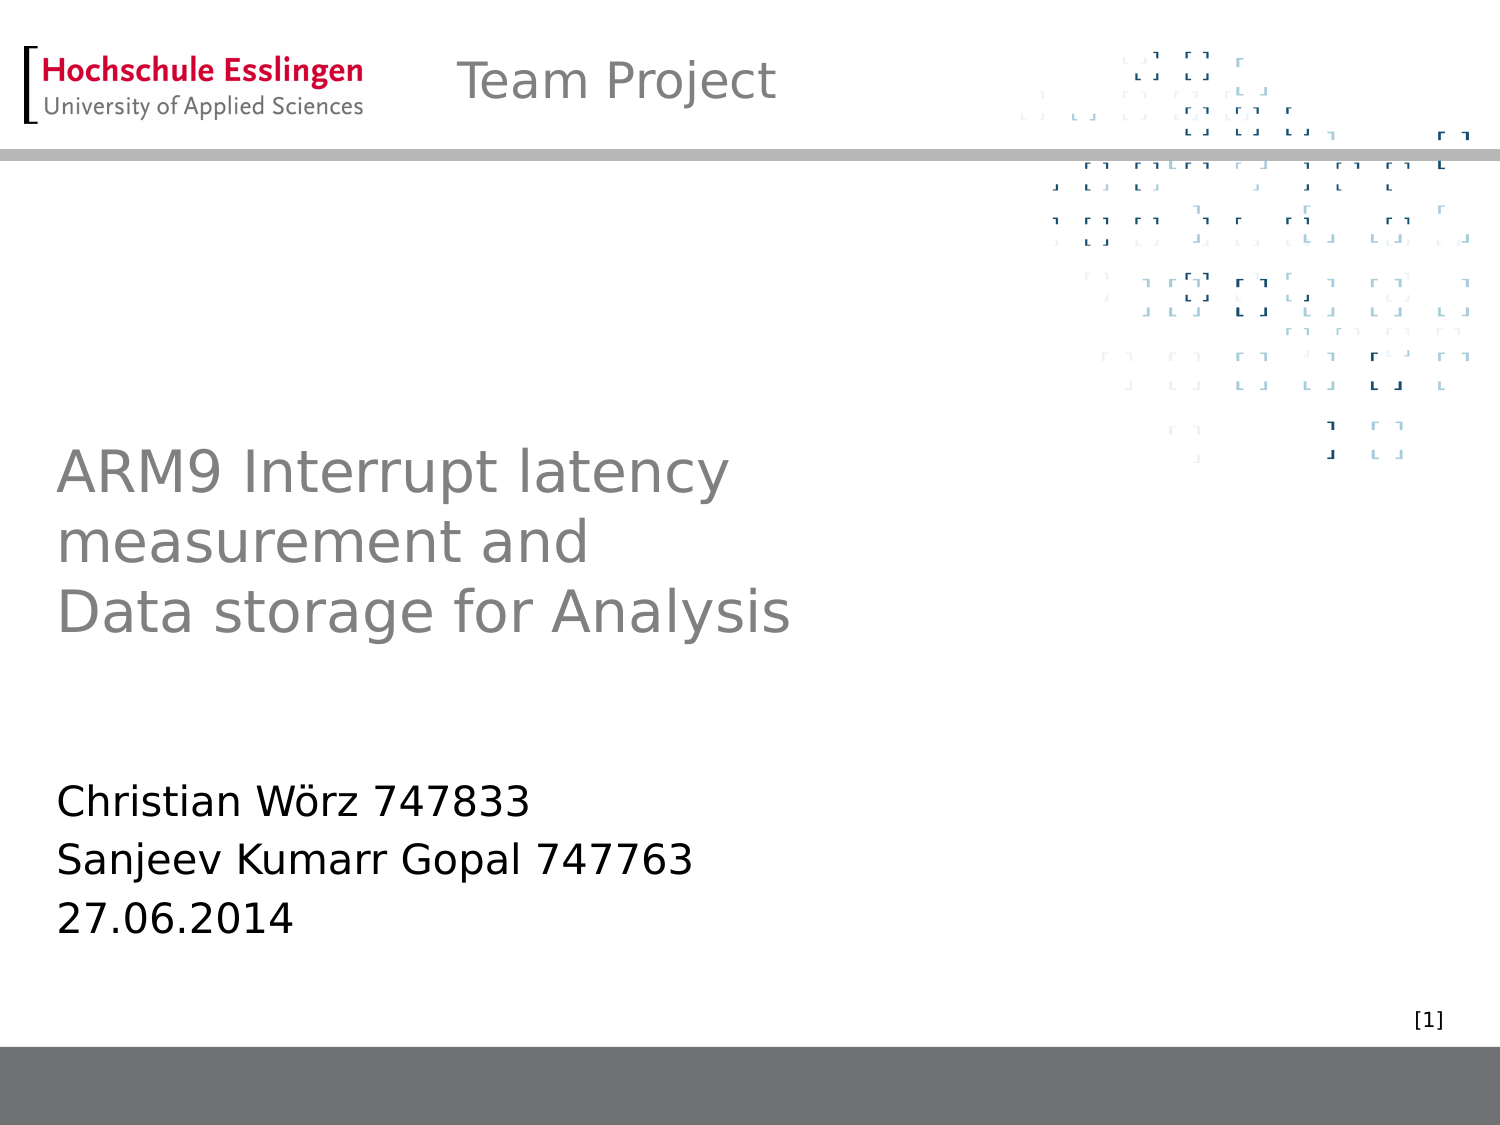

Team Project

# ARM9 Interrupt latency measurement and Data storage for Analysis

Christian Wörz 747833
Sanjeev Kumarr Gopal 747763
27.06.2014

[1]